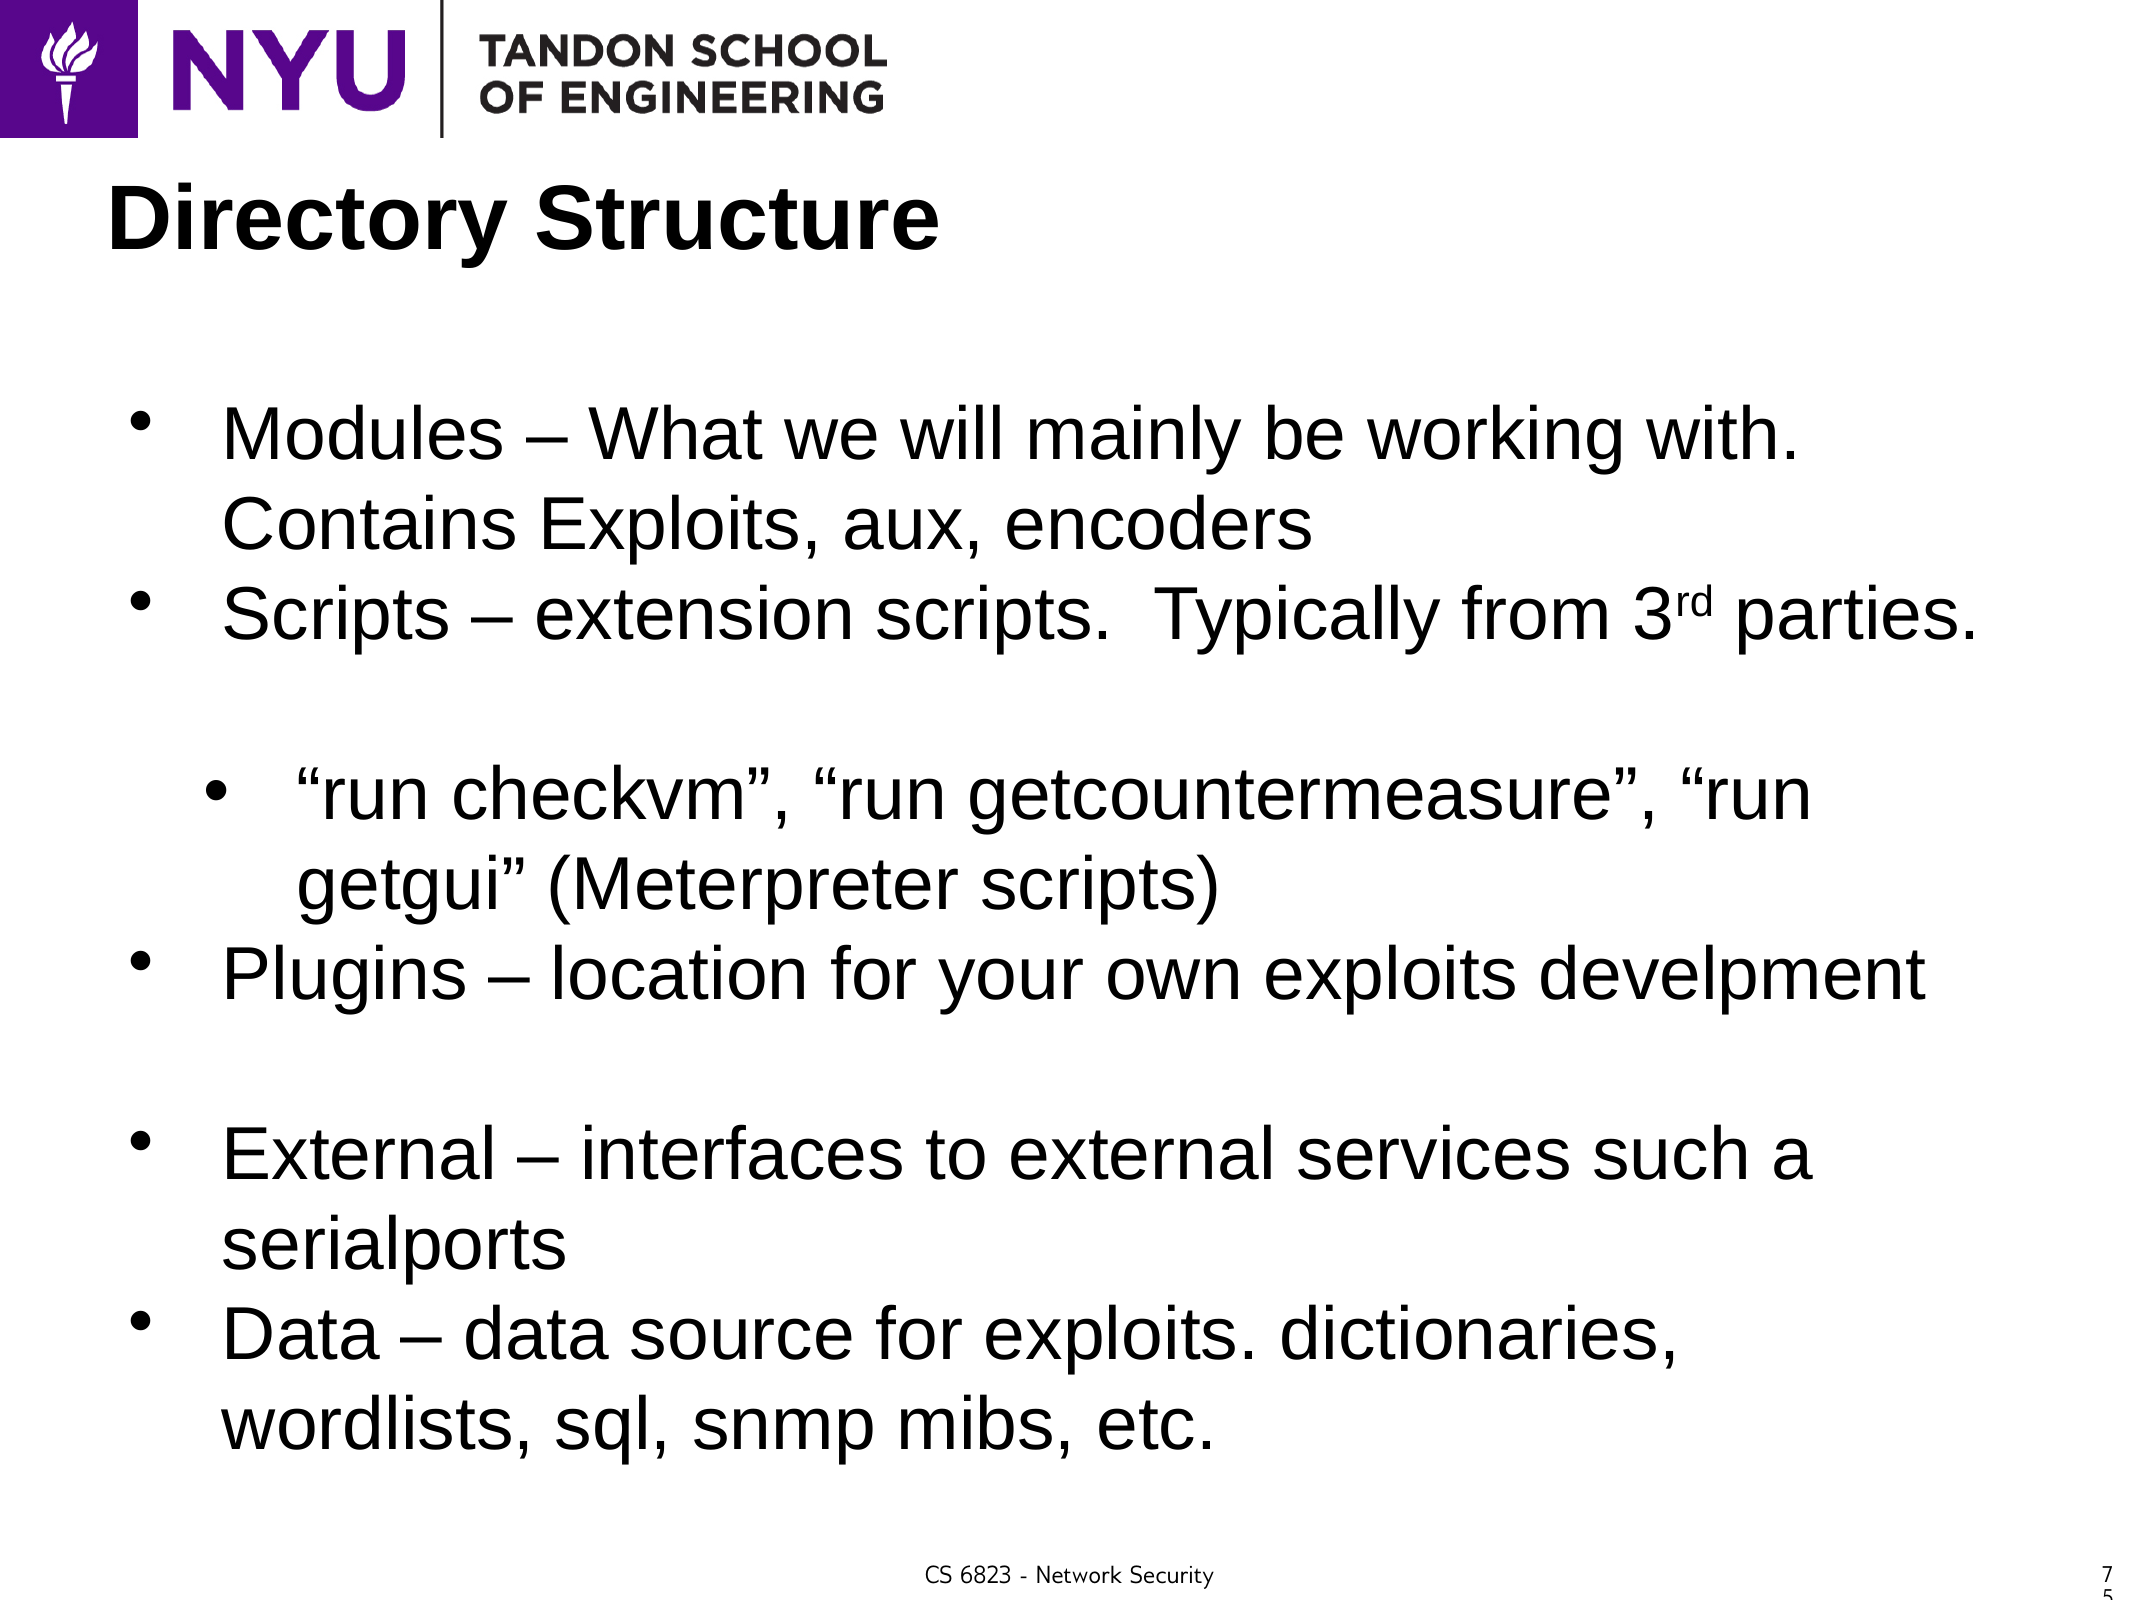

# Directory Structure
Modules – What we will mainly be working with.  Contains Exploits, aux, encoders
Scripts – extension scripts.  Typically from 3rd parties.
“run checkvm”, “run getcountermeasure”, “run getgui” (Meterpreter scripts)
Plugins – location for your own exploits develpment
External – interfaces to external services such a serialports
Data – data source for exploits. dictionaries, wordlists, sql, snmp mibs, etc.
75